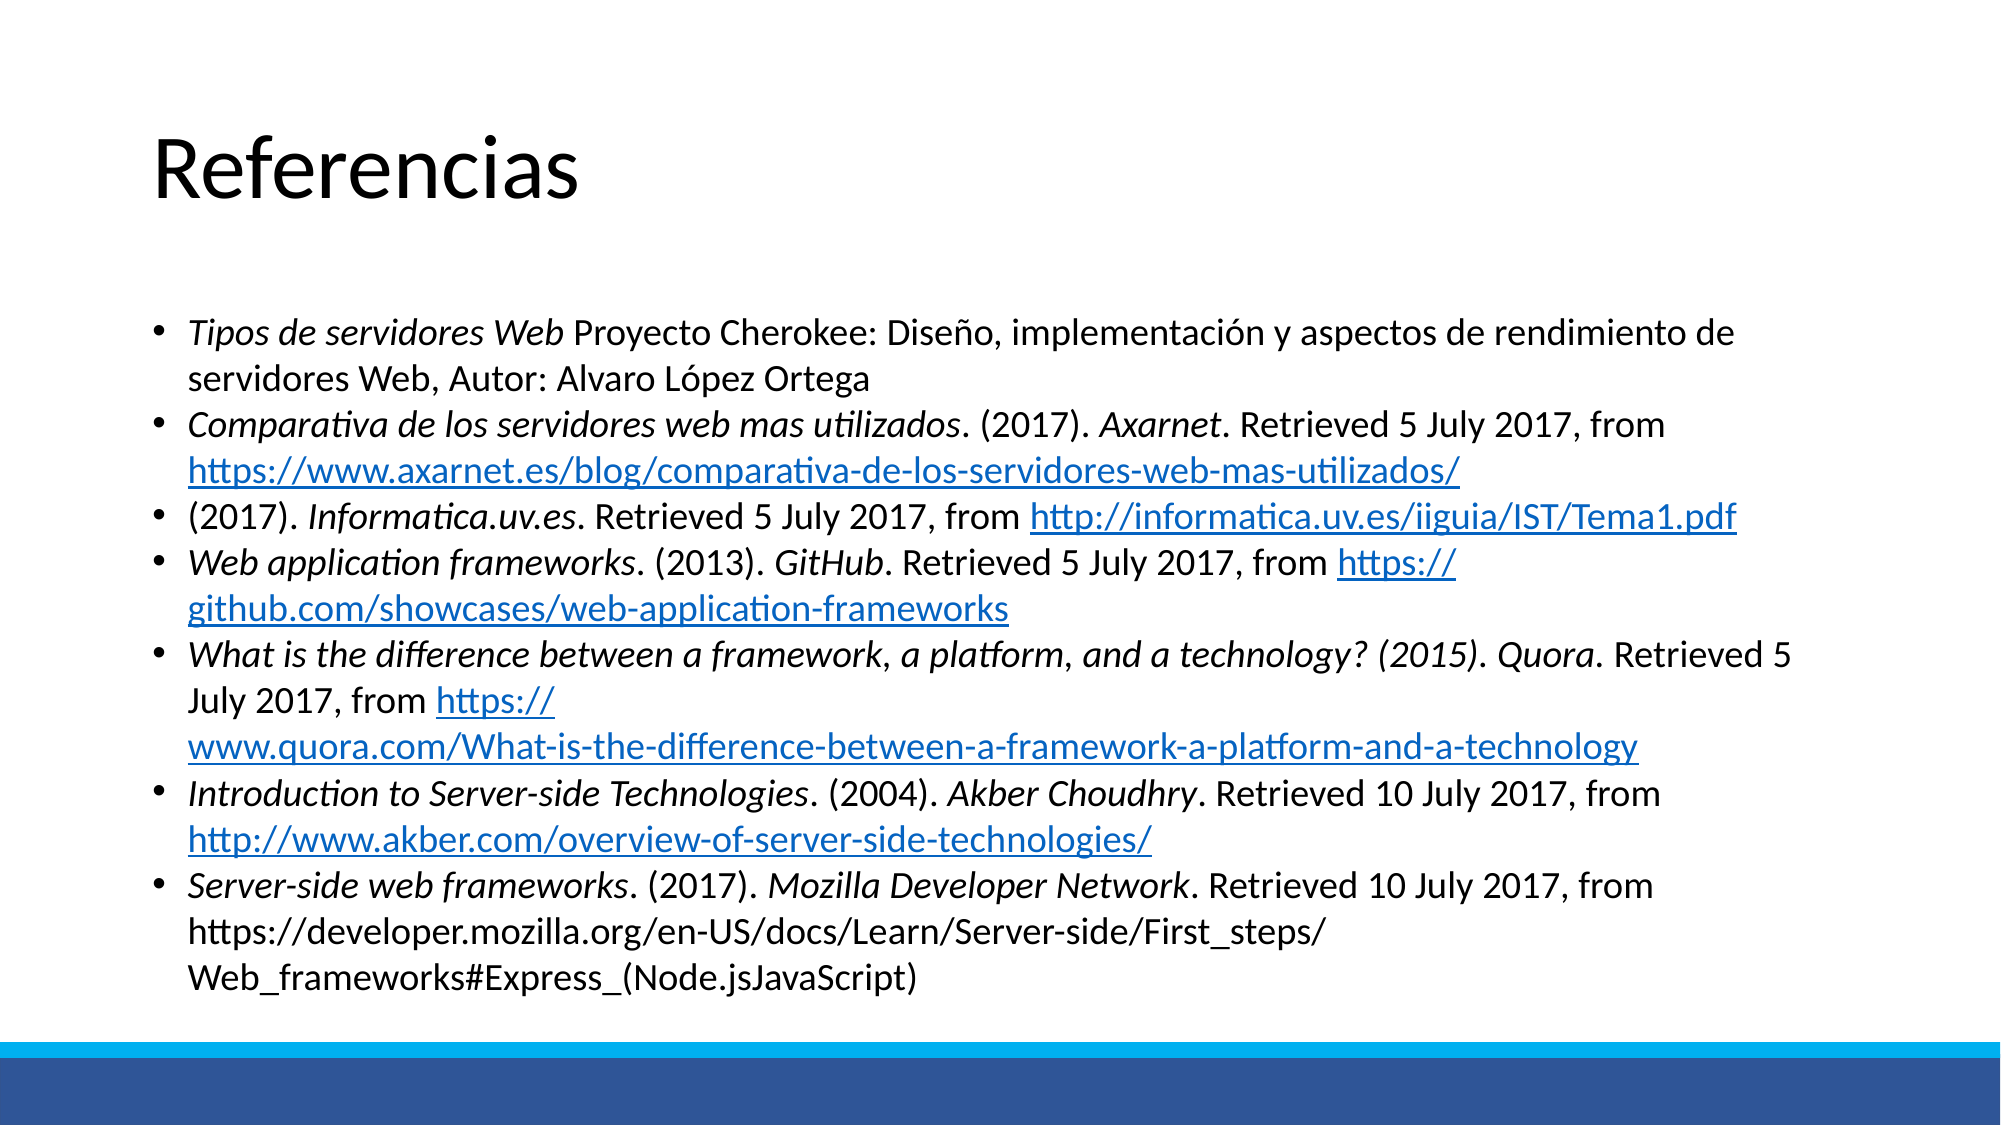

# Referencias
Tipos de servidores Web Proyecto Cherokee: Diseño, implementación y aspectos de rendimiento de servidores Web, Autor: Alvaro López Ortega
Comparativa de los servidores web mas utilizados. (2017). Axarnet. Retrieved 5 July 2017, from https://www.axarnet.es/blog/comparativa-de-los-servidores-web-mas-utilizados/
(2017). Informatica.uv.es. Retrieved 5 July 2017, from http://informatica.uv.es/iiguia/IST/Tema1.pdf
Web application frameworks. (2013). GitHub. Retrieved 5 July 2017, from https://github.com/showcases/web-application-frameworks
What is the difference between a framework, a platform, and a technology? (2015). Quora. Retrieved 5 July 2017, from https://www.quora.com/What-is-the-difference-between-a-framework-a-platform-and-a-technology
Introduction to Server-side Technologies. (2004). Akber Choudhry. Retrieved 10 July 2017, from http://www.akber.com/overview-of-server-side-technologies/
Server-side web frameworks. (2017). Mozilla Developer Network. Retrieved 10 July 2017, from https://developer.mozilla.org/en-US/docs/Learn/Server-side/First_steps/Web_frameworks#Express_(Node.jsJavaScript)